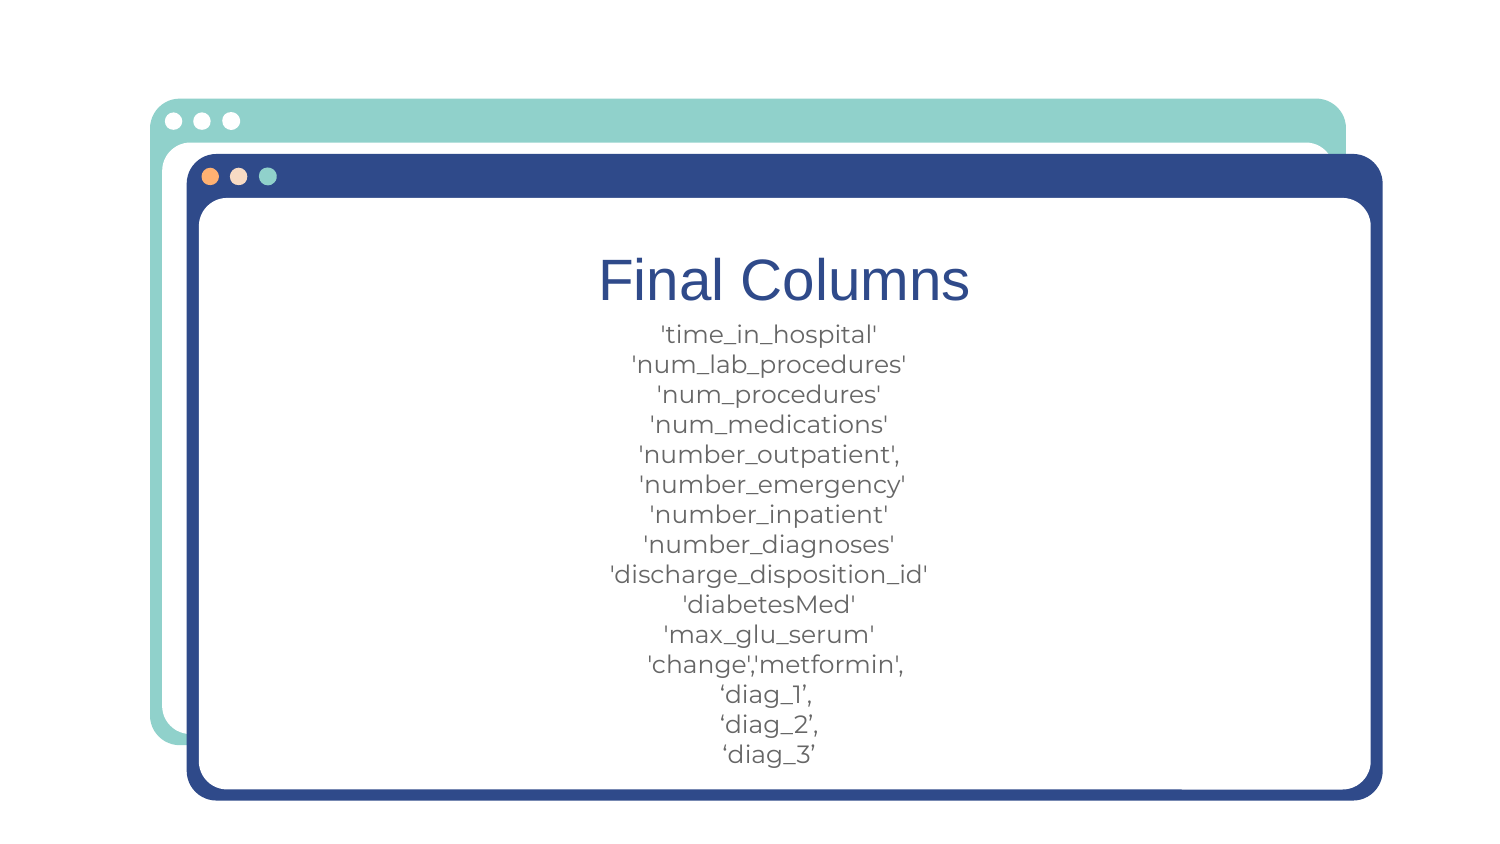

# Final Columns
'time_in_hospital'
'num_lab_procedures'
'num_procedures'
'num_medications'
'number_outpatient',
 'number_emergency'
'number_inpatient'
'number_diagnoses'
'discharge_disposition_id'
'diabetesMed'
'max_glu_serum'
   'change','metformin',
‘diag_1’,
‘diag_2’,
‘diag_3’